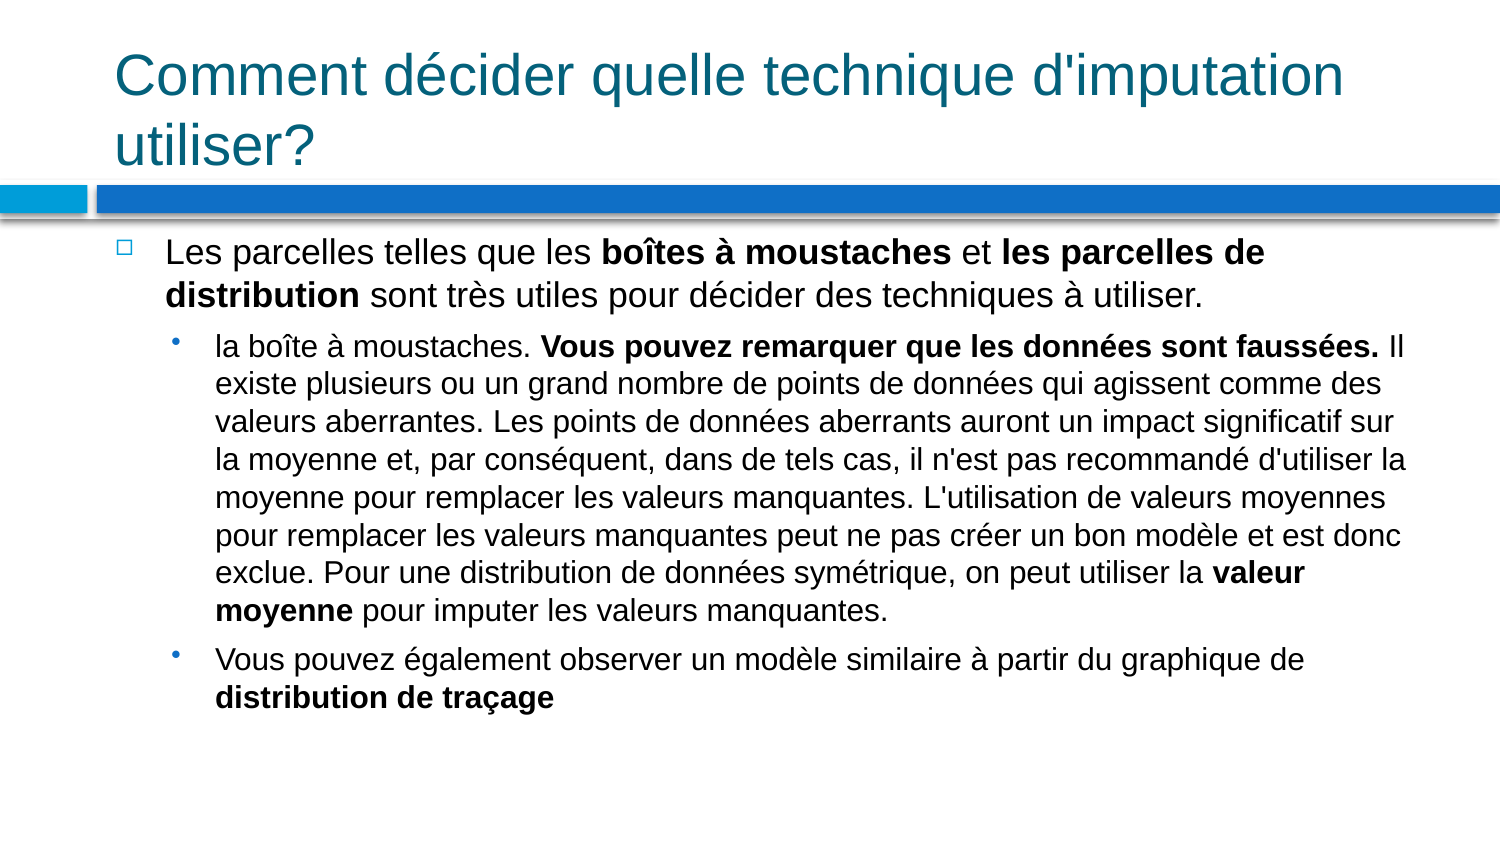

# Comment décider quelle technique d'imputation utiliser?
Les parcelles telles que les boîtes à moustaches et les parcelles de distribution sont très utiles pour décider des techniques à utiliser.
la boîte à moustaches. Vous pouvez remarquer que les données sont faussées. Il existe plusieurs ou un grand nombre de points de données qui agissent comme des valeurs aberrantes. Les points de données aberrants auront un impact significatif sur la moyenne et, par conséquent, dans de tels cas, il n'est pas recommandé d'utiliser la moyenne pour remplacer les valeurs manquantes. L'utilisation de valeurs moyennes pour remplacer les valeurs manquantes peut ne pas créer un bon modèle et est donc exclue. Pour une distribution de données symétrique, on peut utiliser la valeur moyenne pour imputer les valeurs manquantes.
Vous pouvez également observer un modèle similaire à partir du graphique de distribution de traçage